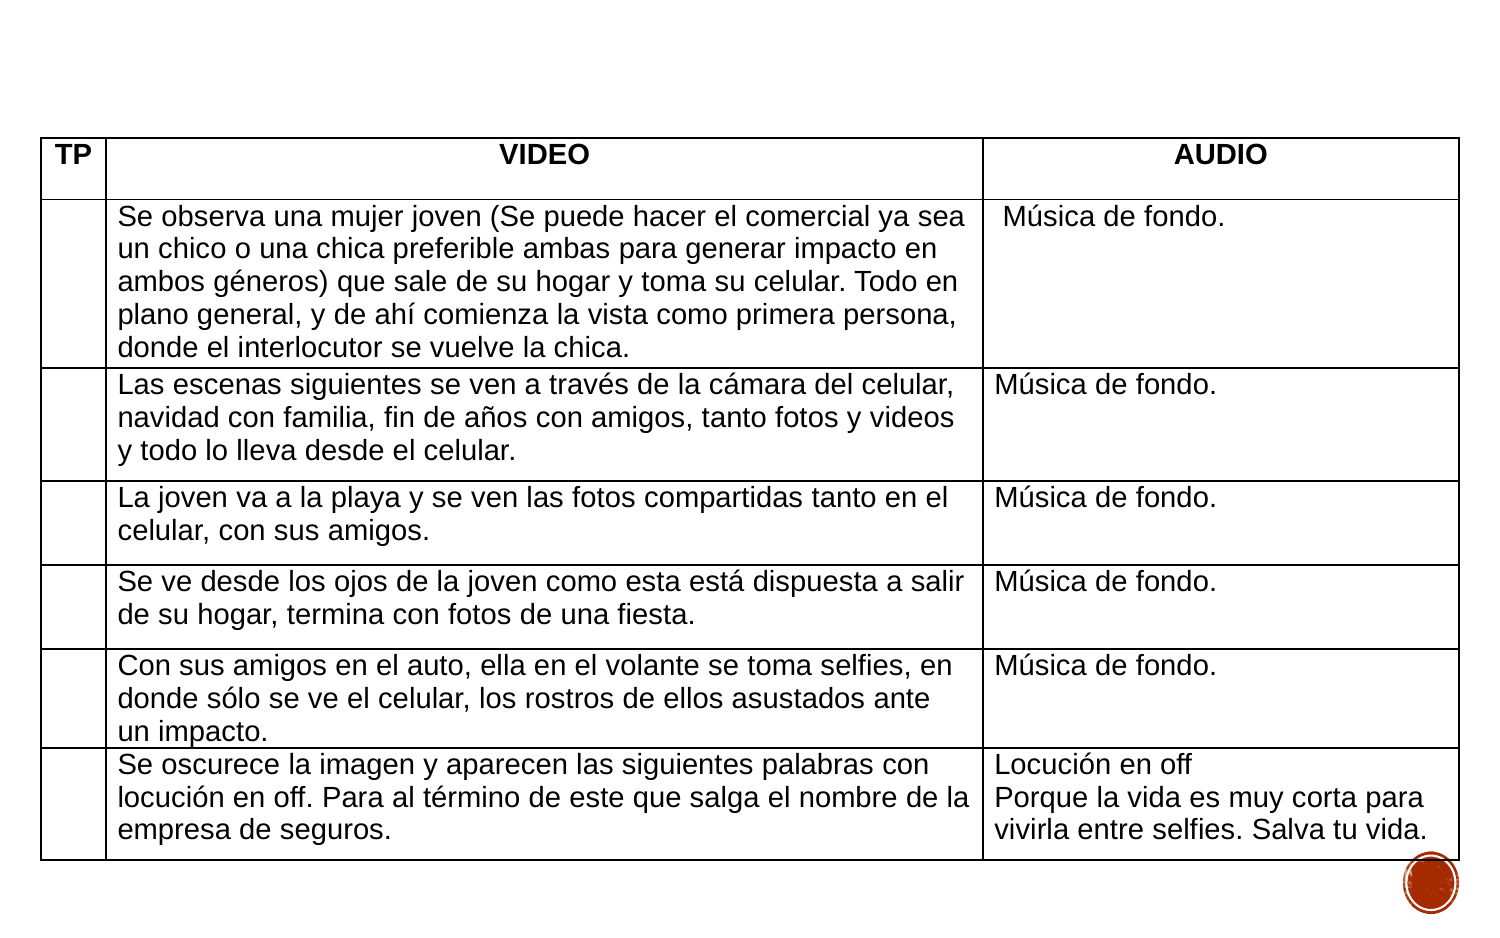

| TP | VIDEO | AUDIO |
| --- | --- | --- |
|  | Se observa una mujer joven (Se puede hacer el comercial ya sea un chico o una chica preferible ambas para generar impacto en ambos géneros) que sale de su hogar y toma su celular. Todo en plano general, y de ahí comienza la vista como primera persona, donde el interlocutor se vuelve la chica. | Música de fondo. |
|  | Las escenas siguientes se ven a través de la cámara del celular, navidad con familia, fin de años con amigos, tanto fotos y videos y todo lo lleva desde el celular. | Música de fondo. |
|  | La joven va a la playa y se ven las fotos compartidas tanto en el celular, con sus amigos. | Música de fondo. |
|  | Se ve desde los ojos de la joven como esta está dispuesta a salir de su hogar, termina con fotos de una fiesta. | Música de fondo. |
|  | Con sus amigos en el auto, ella en el volante se toma selfies, en donde sólo se ve el celular, los rostros de ellos asustados ante un impacto. | Música de fondo. |
|  | Se oscurece la imagen y aparecen las siguientes palabras con locución en off. Para al término de este que salga el nombre de la empresa de seguros. | Locución en off Porque la vida es muy corta para vivirla entre selfies. Salva tu vida. |